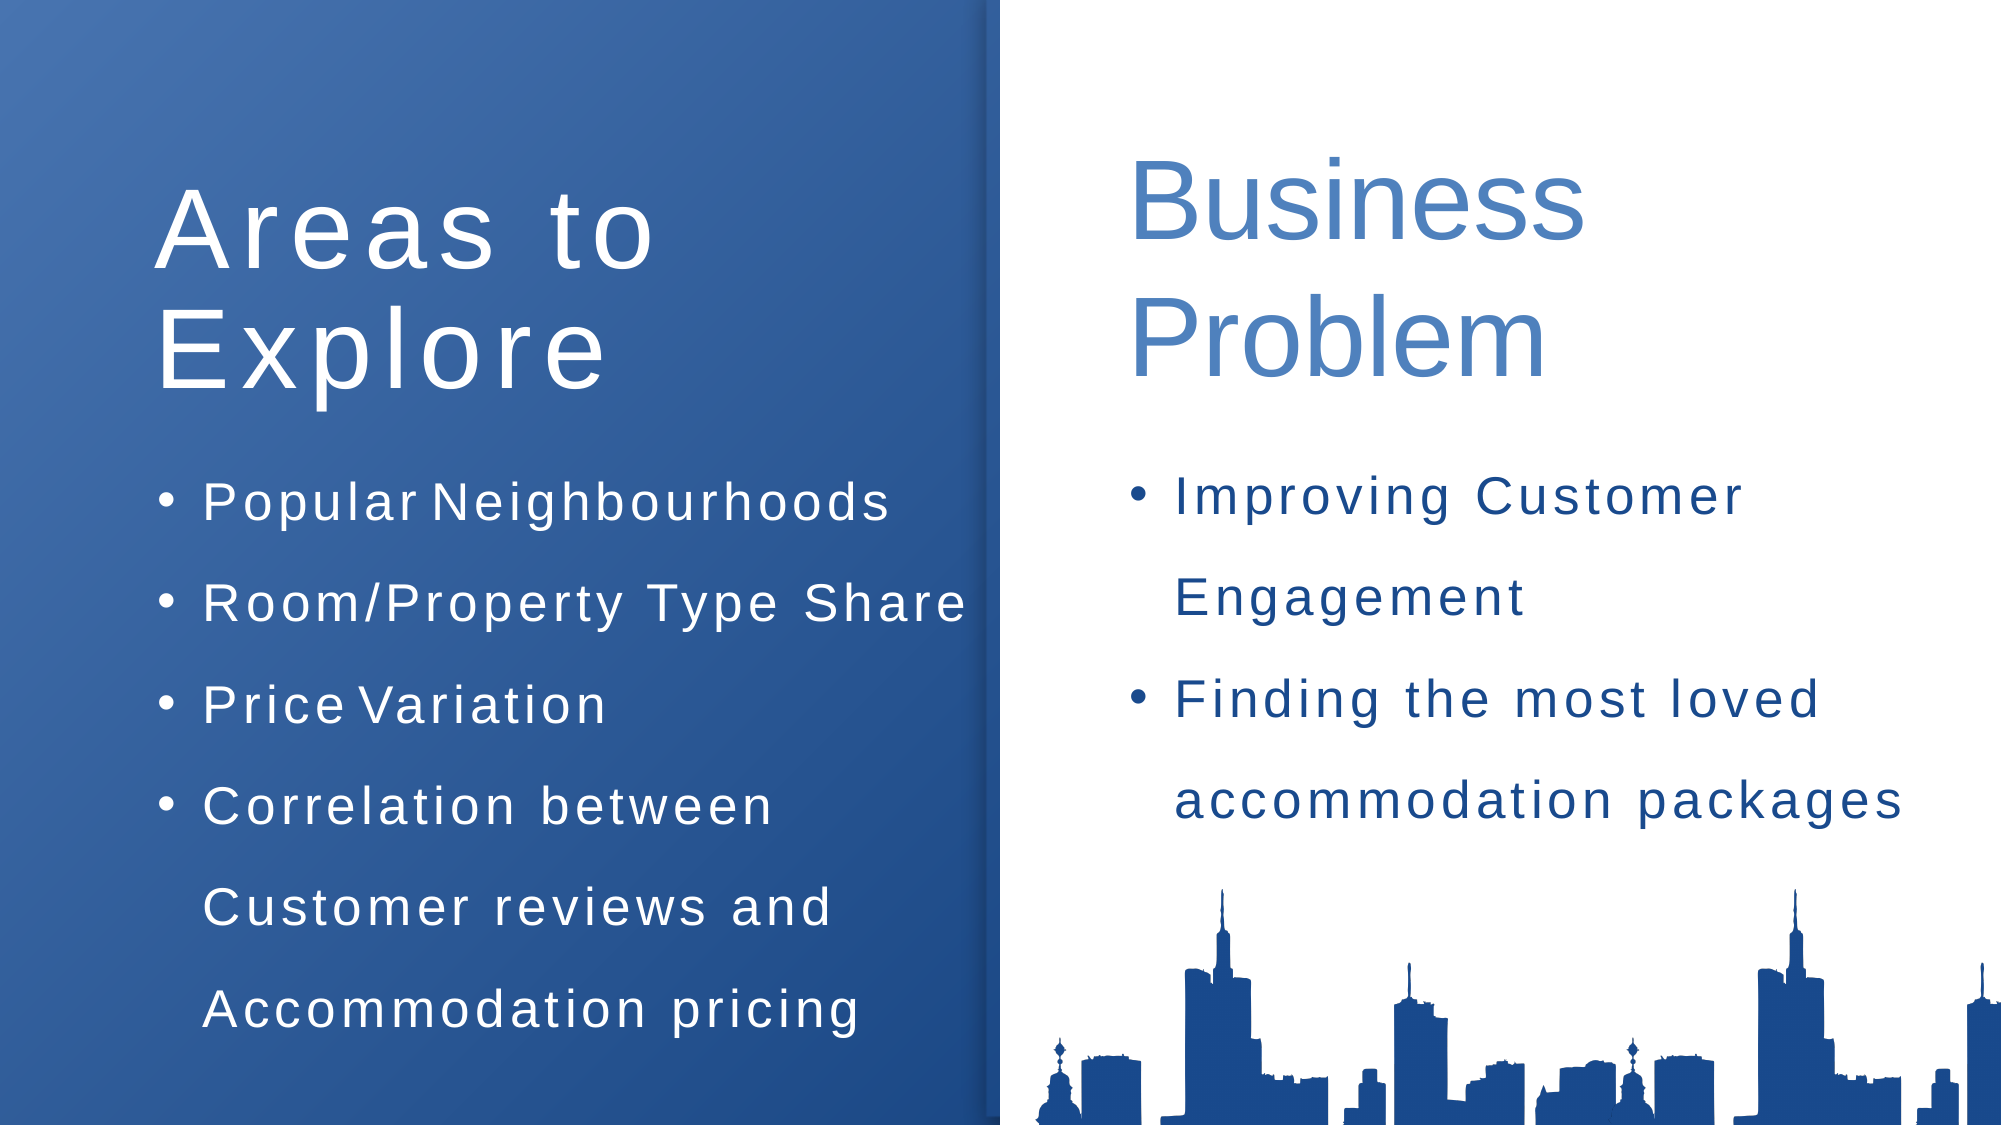

Business Problem
Areas to Explore
Improving Customer Engagement
Finding the most loved accommodation packages
Popular Neighbourhoods
Room/Property Type Share
Price Variation
Correlation between Customer reviews and Accommodation pricing